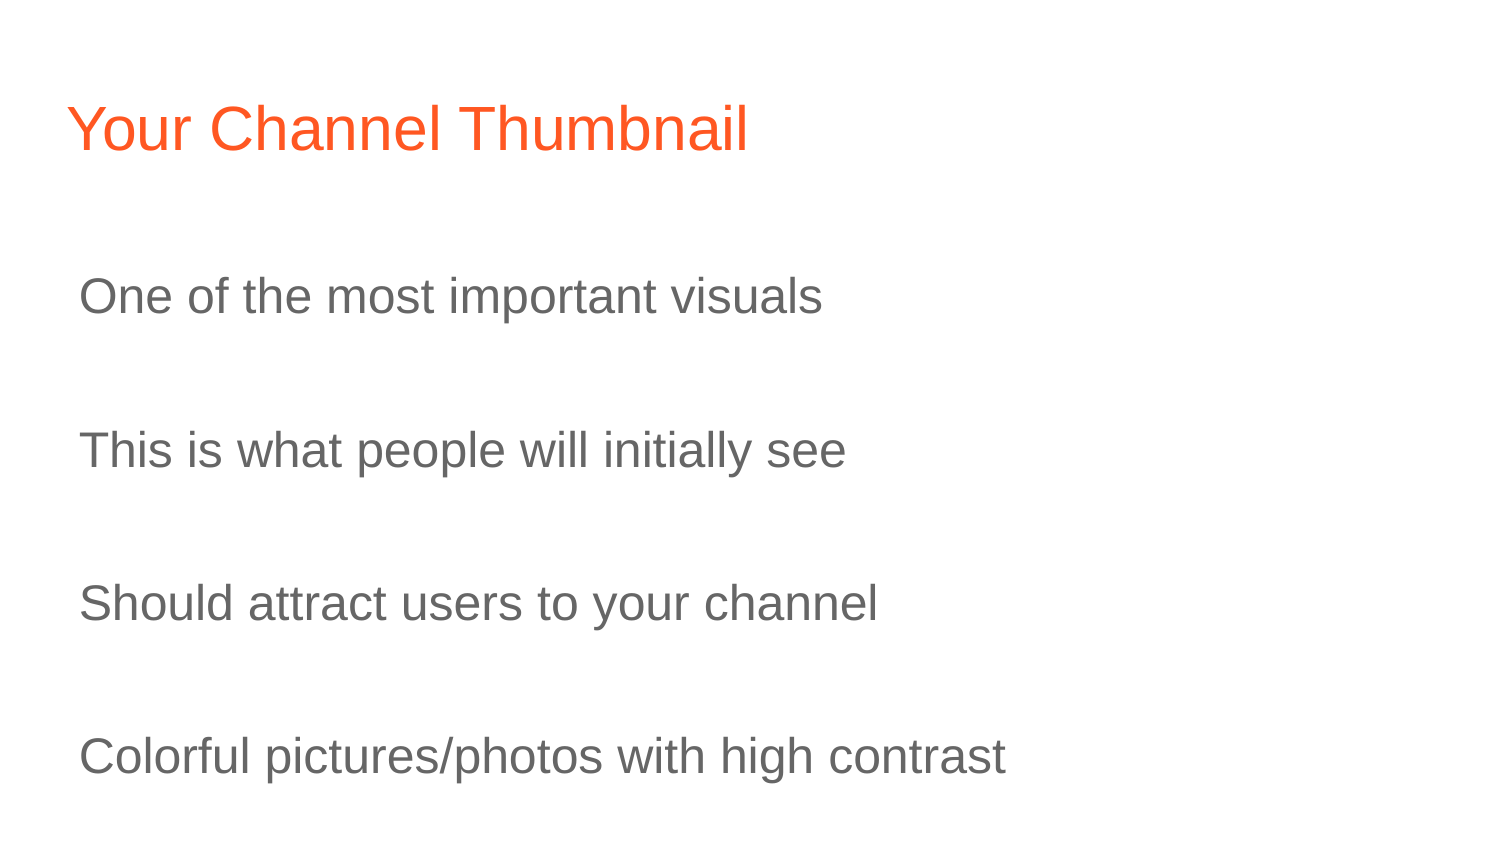

# Your Channel Thumbnail
One of the most important visuals
This is what people will initially see
Should attract users to your channel
Colorful pictures/photos with high contrast